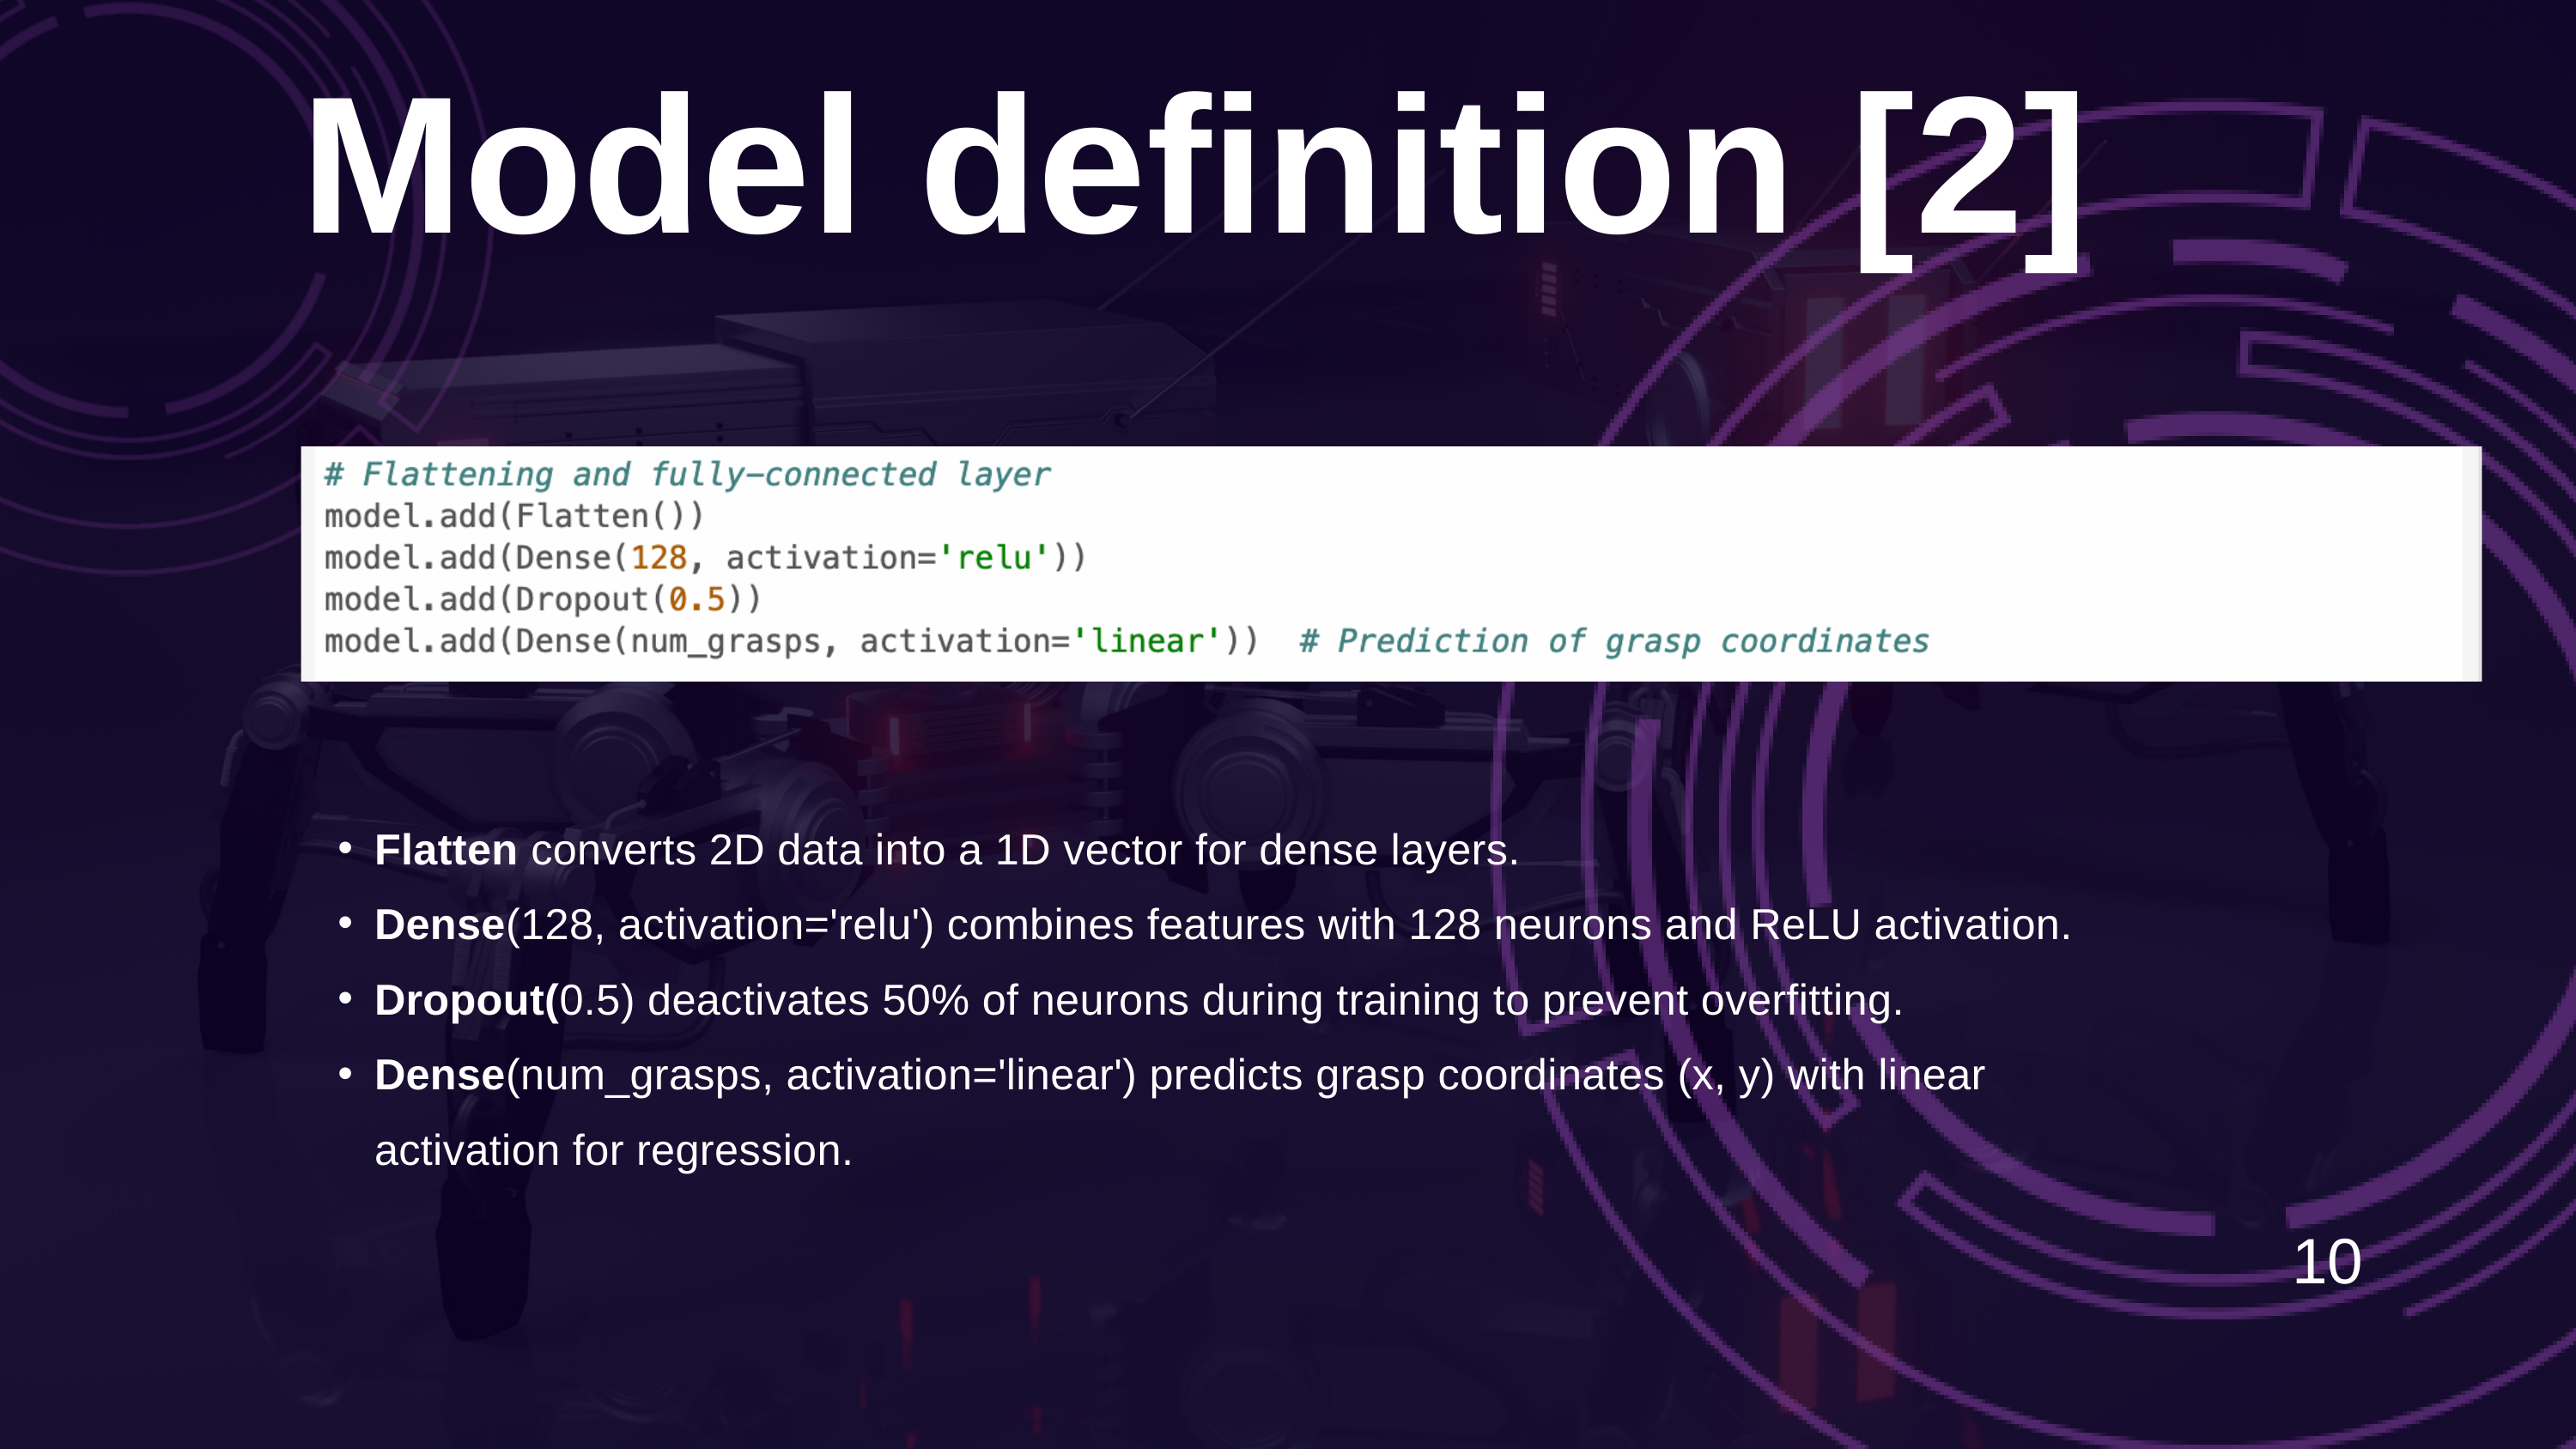

Model definition [2]

Flatten converts 2D data into a 1D vector for dense layers.
Dense(128, activation='relu') combines features with 128 neurons and ReLU activation.
Dropout(0.5) deactivates 50% of neurons during training to prevent overfitting.
Dense(num_grasps, activation='linear') predicts grasp coordinates (x, y) with linear activation for regression.
10